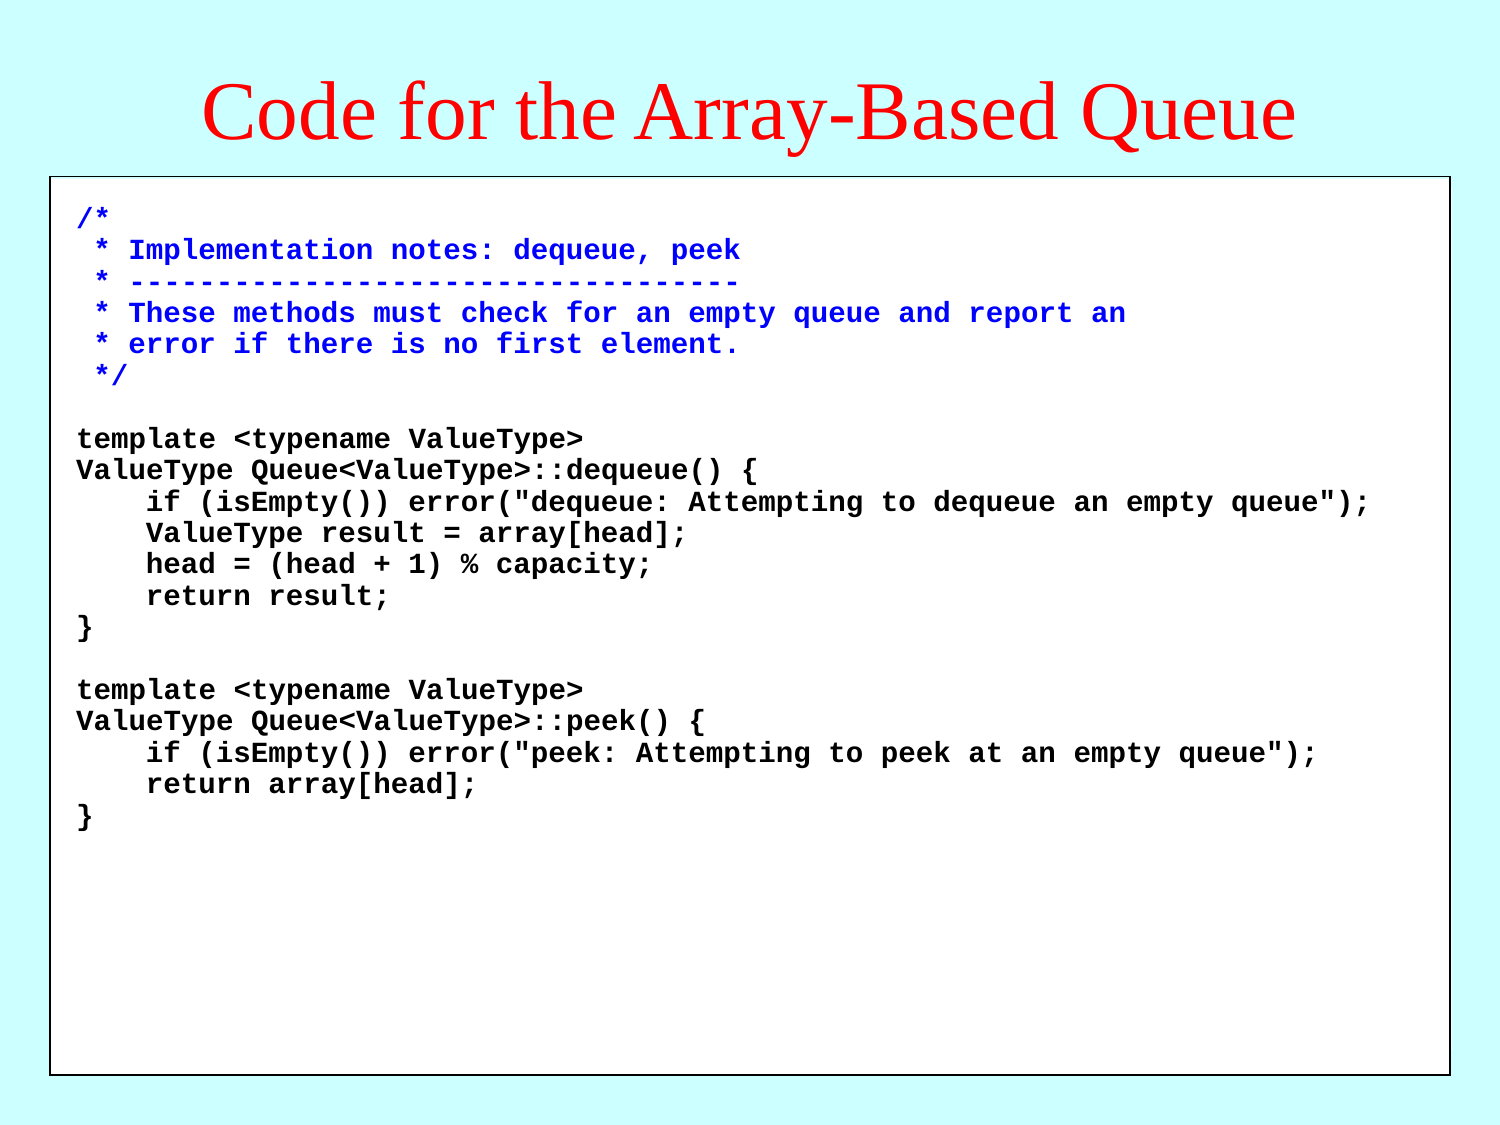

# Code for the Array-Based Queue

/*
 * Implementation notes: dequeue, peek
 * -----------------------------------
 * These methods must check for an empty queue and report an
 * error if there is no first element.
 */

template <typename ValueType>
ValueType Queue<ValueType>::dequeue() {
    if (isEmpty()) error("dequeue: Attempting to dequeue an empty queue");
    ValueType result = array[head];
    head = (head + 1) % capacity;
    return result;
}

template <typename ValueType>
ValueType Queue<ValueType>::peek() {
    if (isEmpty()) error("peek: Attempting to peek at an empty queue");
    return array[head];
}
/*
 * Implementation notes: clear
 * ---------------------------
 * The clear method need not take account of where in the
 * ring buffer any existing data is stored and can simply
 * set the head and tail index back to the beginning.
 */

template <typename ValueType>
void Queue<ValueType>::clear() {
    head = tail = 0;
}

/*
 * Implementation notes: enqueue
 * -----------------------------
 * This method must first check to see whether there is
 * enough room for the element and expand the array storage
 * if necessary.
 */

template <typename ValueType>
void Queue<ValueType>::enqueue(ValueType value) {
    if (size() == capacity - 1) expandCapacity();
    array[tail] = value;
    tail = (tail + 1) % capacity;
}